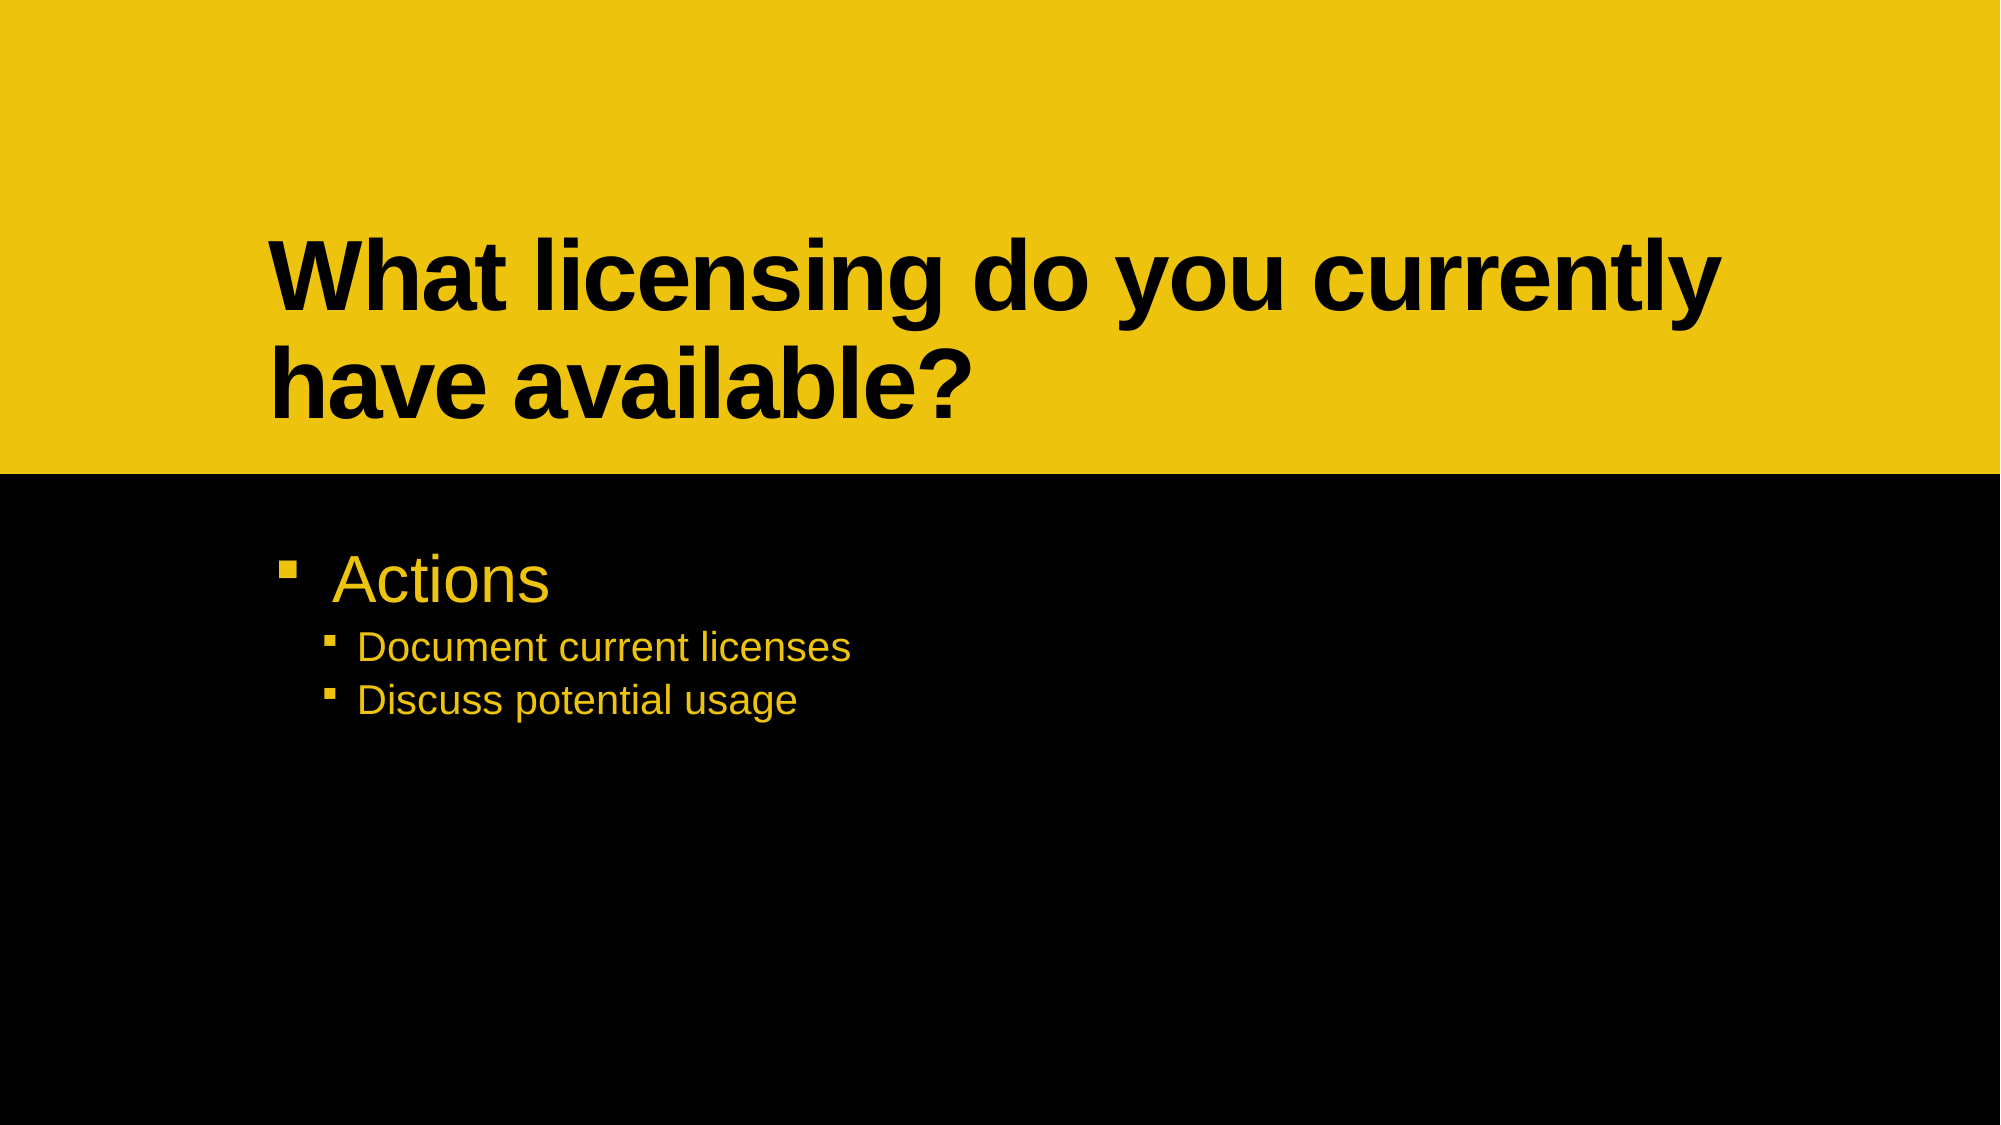

# What licensing do you currently have available?
Actions
Document current licenses
Discuss potential usage